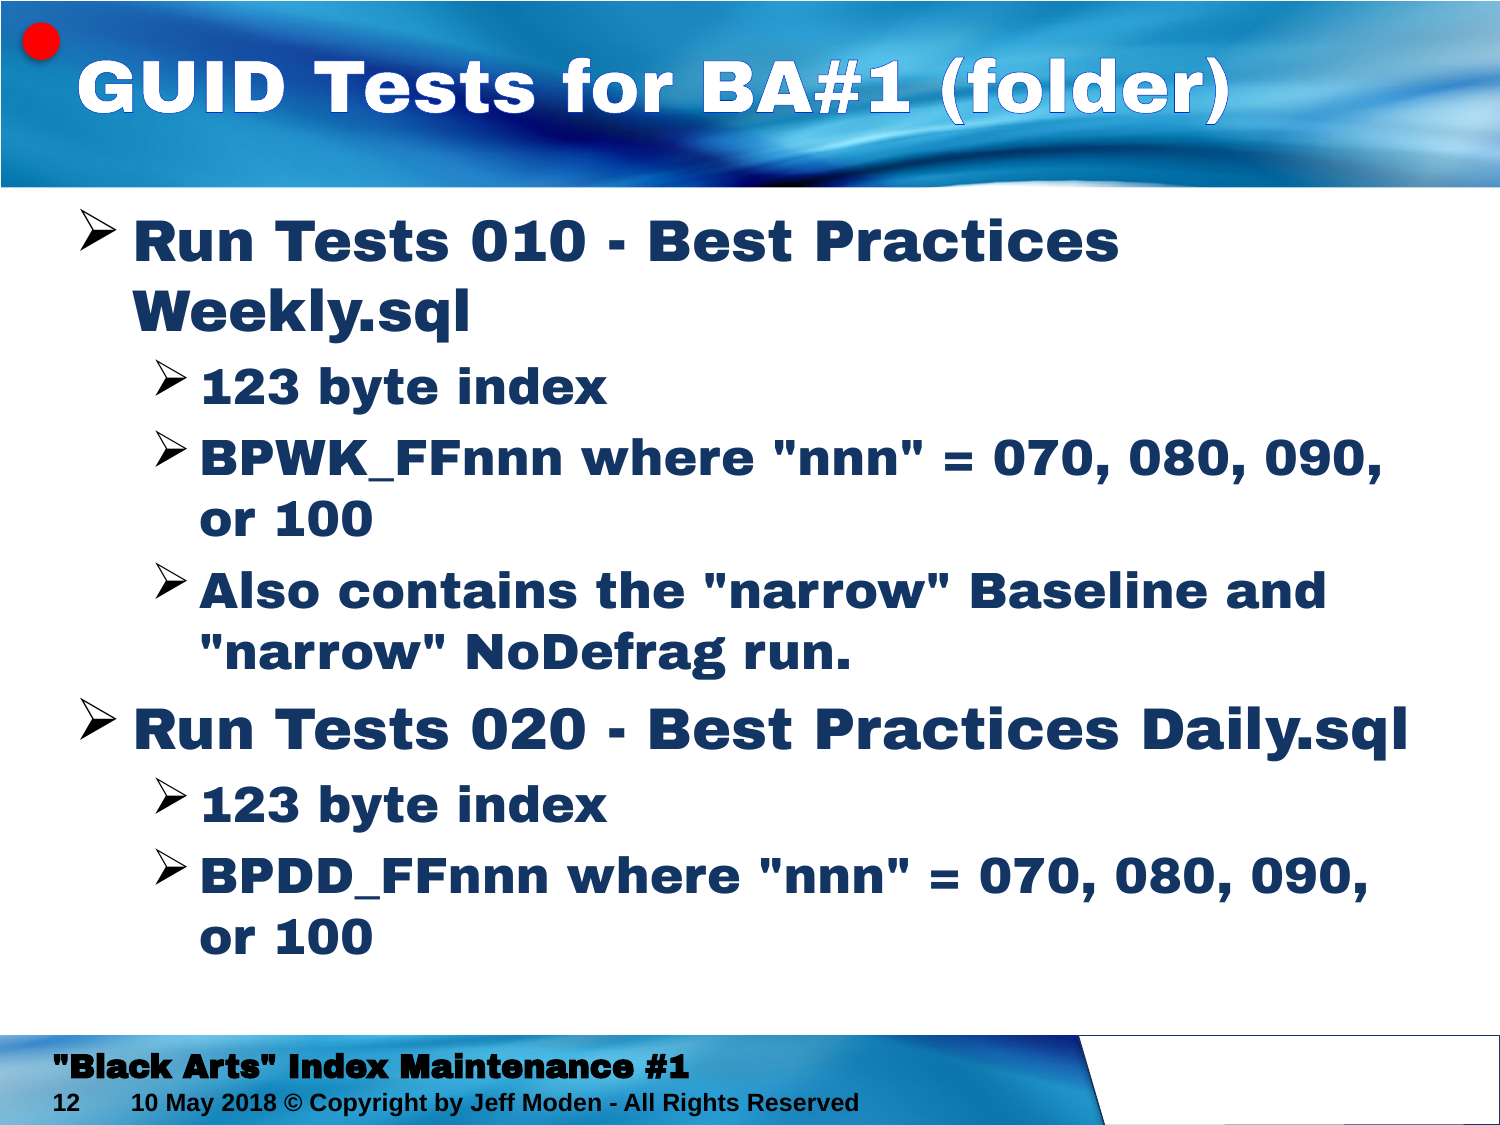

# GUID Tests for BA#1 (folder)

Run Tests 010 - Best Practices Weekly.sql
123 byte index
BPWK_FFnnn where "nnn" = 070, 080, 090, or 100
Also contains the "narrow" Baseline and "narrow" NoDefrag run.
Run Tests 020 - Best Practices Daily.sql
123 byte index
BPDD_FFnnn where "nnn" = 070, 080, 090, or 100

"Black Arts" Index Maintenance #1
12
10 May 2018 © Copyright by Jeff Moden - All Rights Reserved